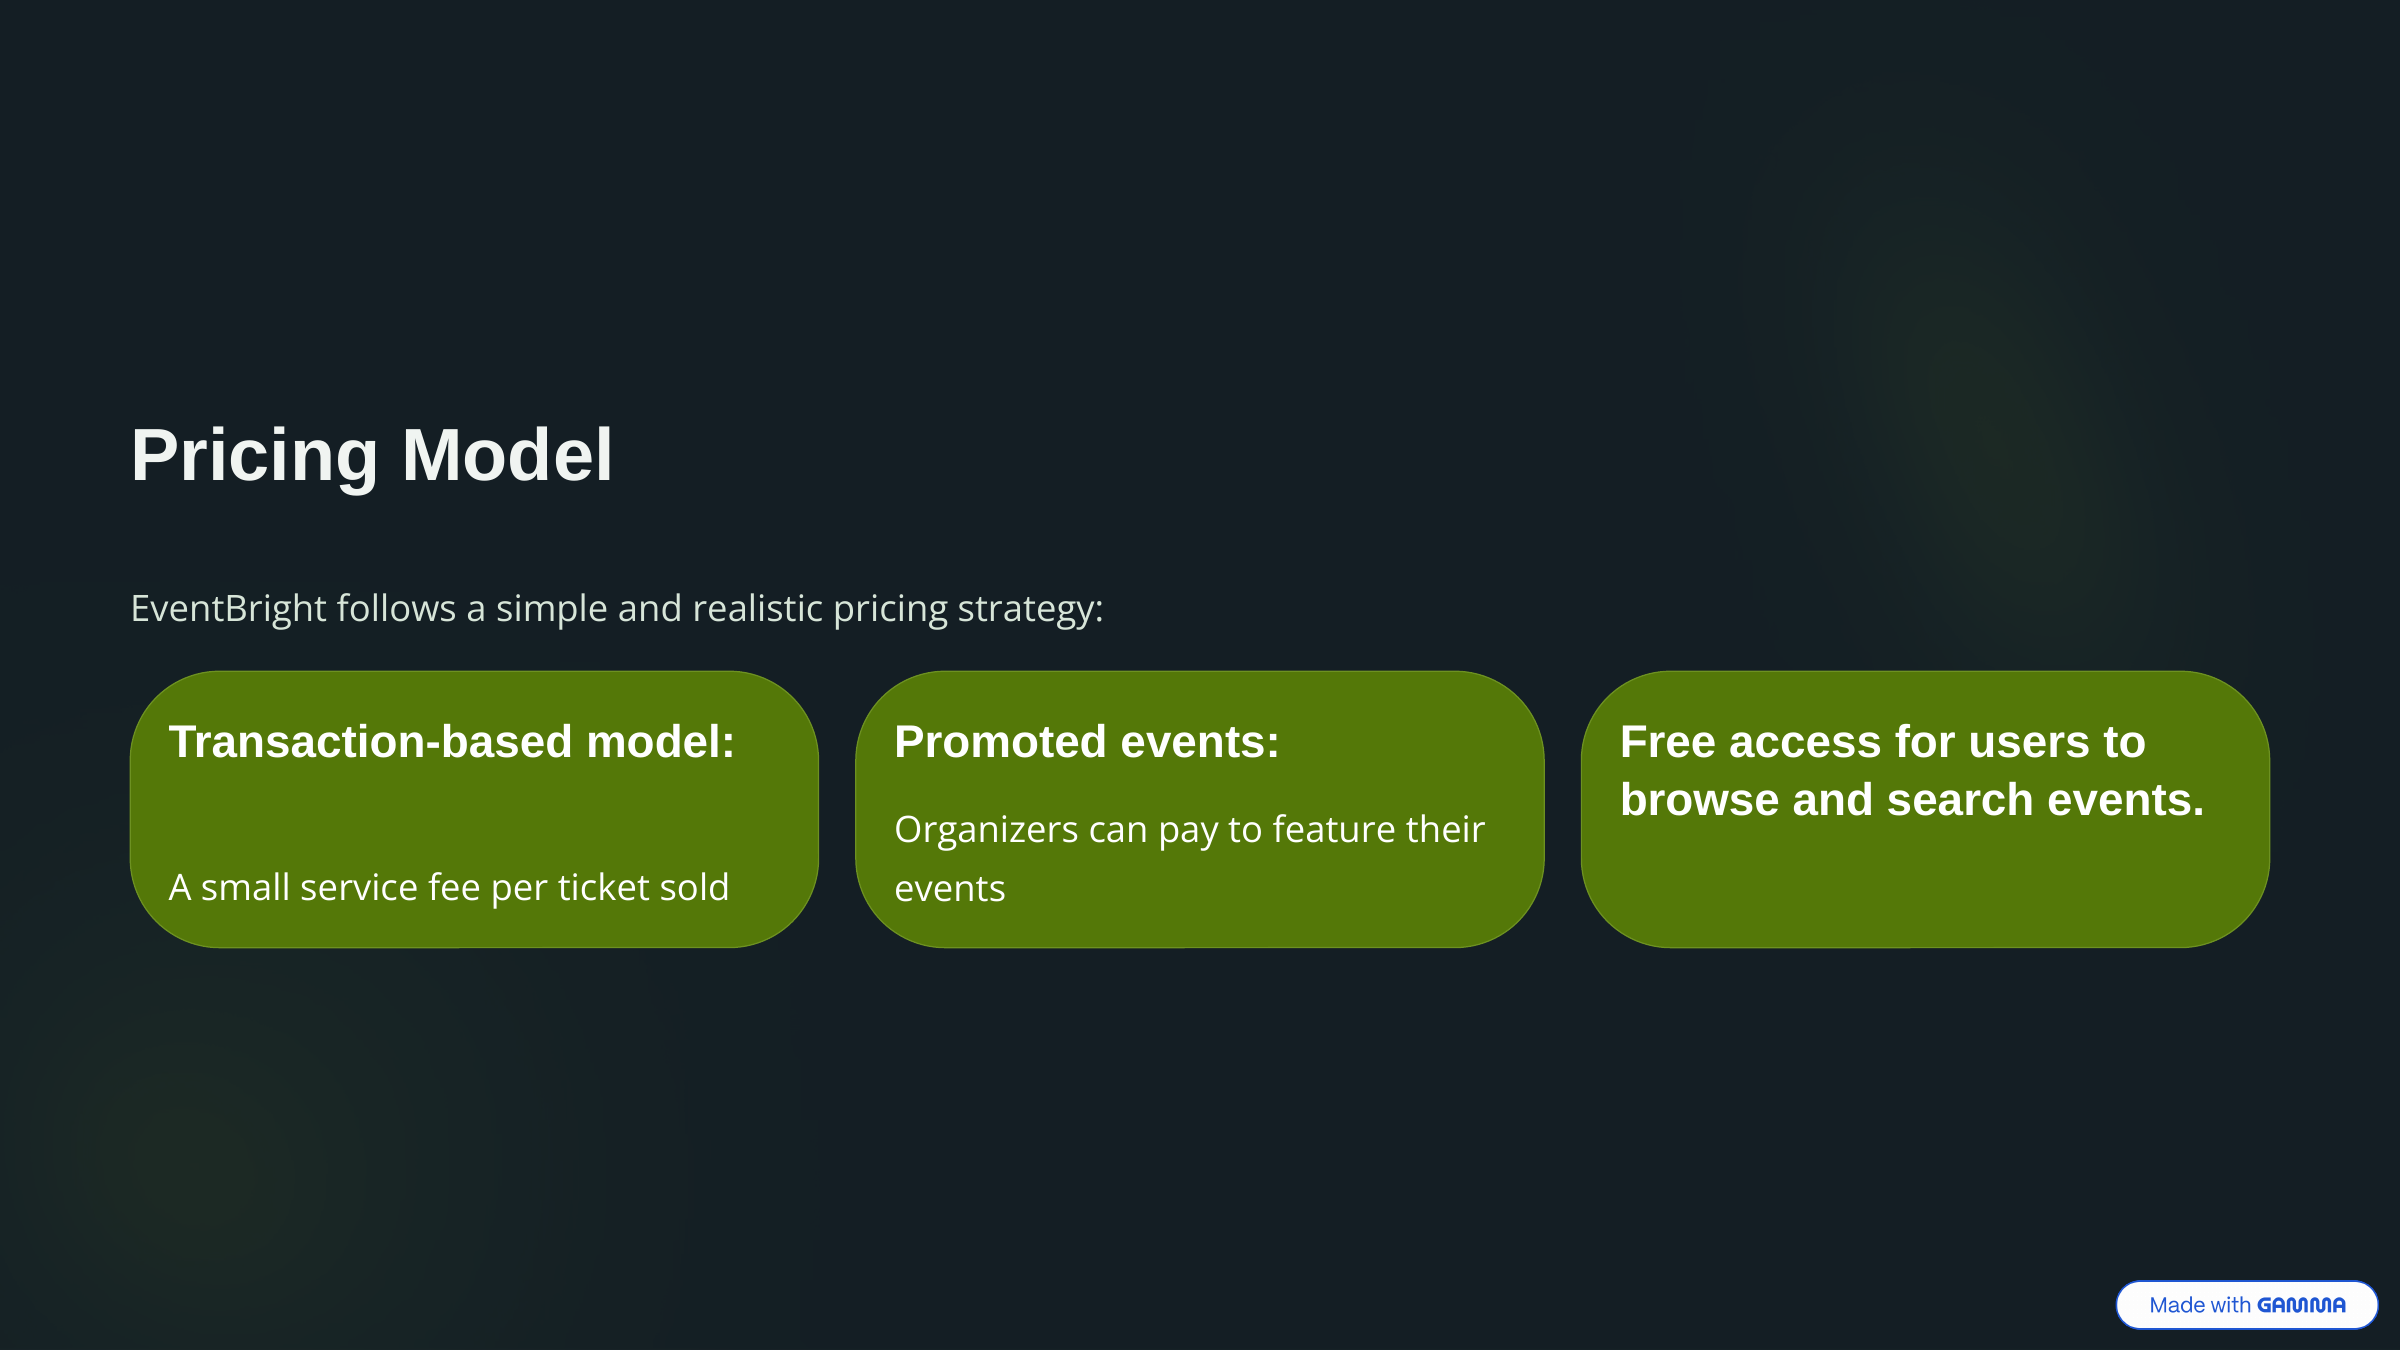

Pricing Model
EventBright follows a simple and realistic pricing strategy:

Transaction-based model:
Promoted events:
Free access for users to browse and search events.
Organizers can pay to feature their events
A small service fee per ticket sold